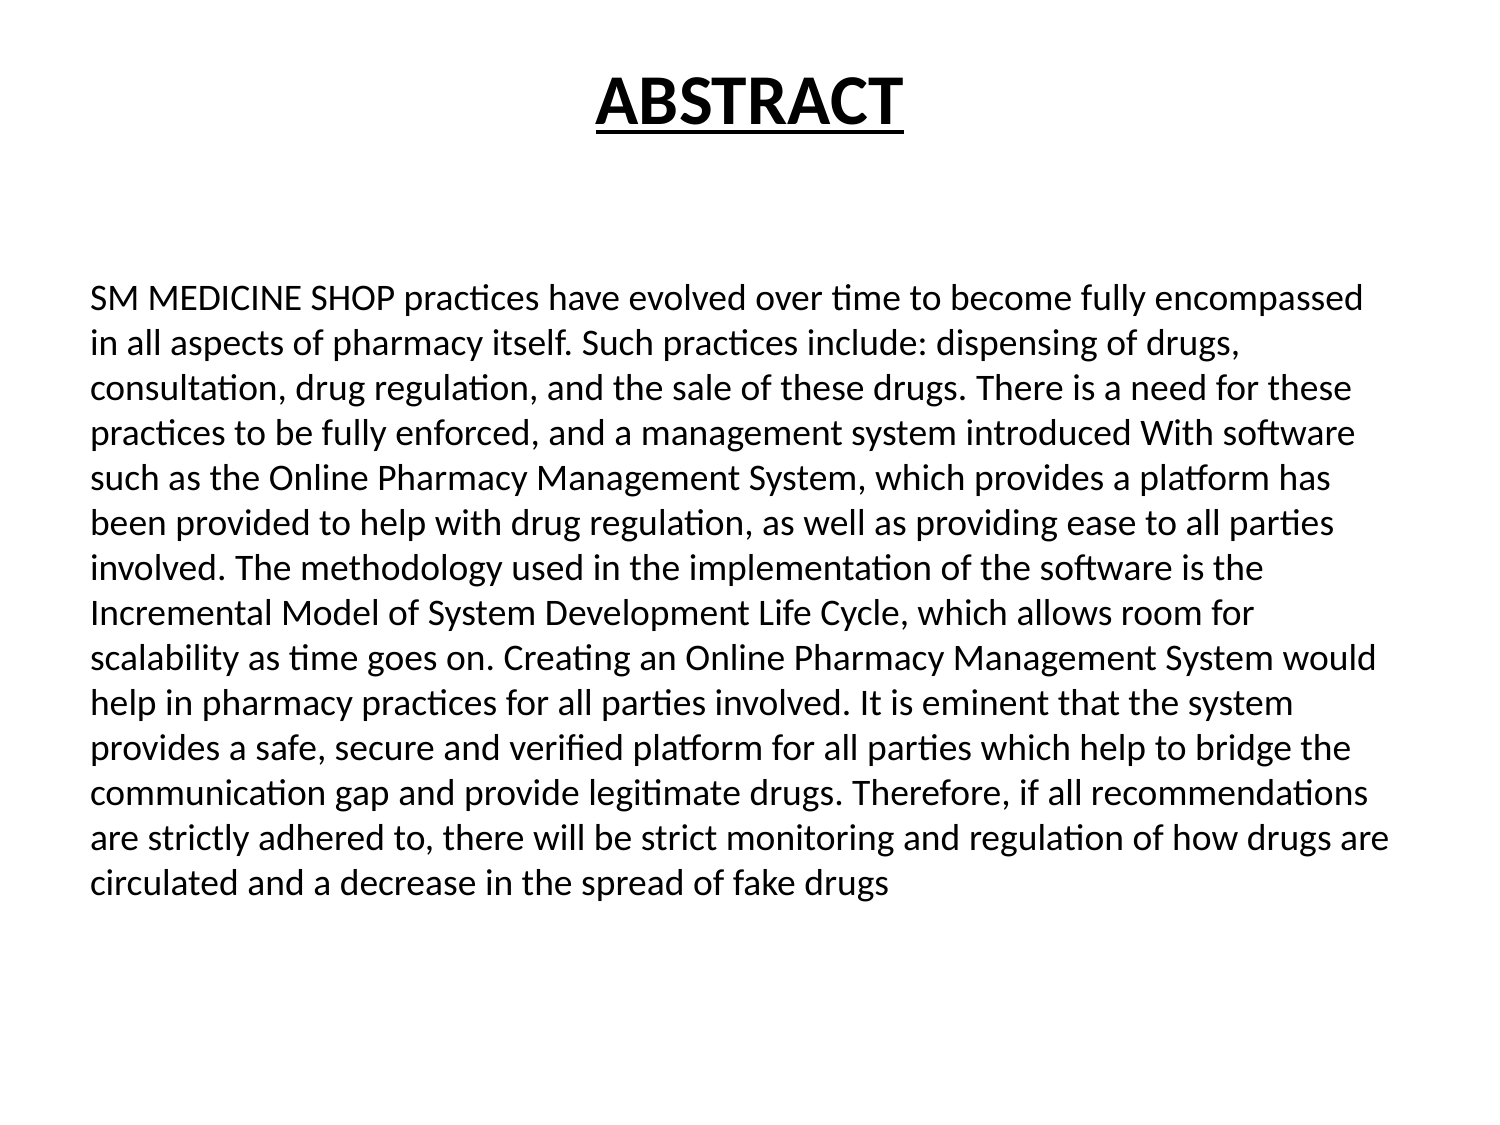

# ABSTRACT
SM MEDICINE SHOP practices have evolved over time to become fully encompassed in all aspects of pharmacy itself. Such practices include: dispensing of drugs, consultation, drug regulation, and the sale of these drugs. There is a need for these practices to be fully enforced, and a management system introduced With software such as the Online Pharmacy Management System, which provides a platform has been provided to help with drug regulation, as well as providing ease to all parties involved. The methodology used in the implementation of the software is the Incremental Model of System Development Life Cycle, which allows room for scalability as time goes on. Creating an Online Pharmacy Management System would help in pharmacy practices for all parties involved. It is eminent that the system provides a safe, secure and verified platform for all parties which help to bridge the communication gap and provide legitimate drugs. Therefore, if all recommendations are strictly adhered to, there will be strict monitoring and regulation of how drugs are circulated and a decrease in the spread of fake drugs